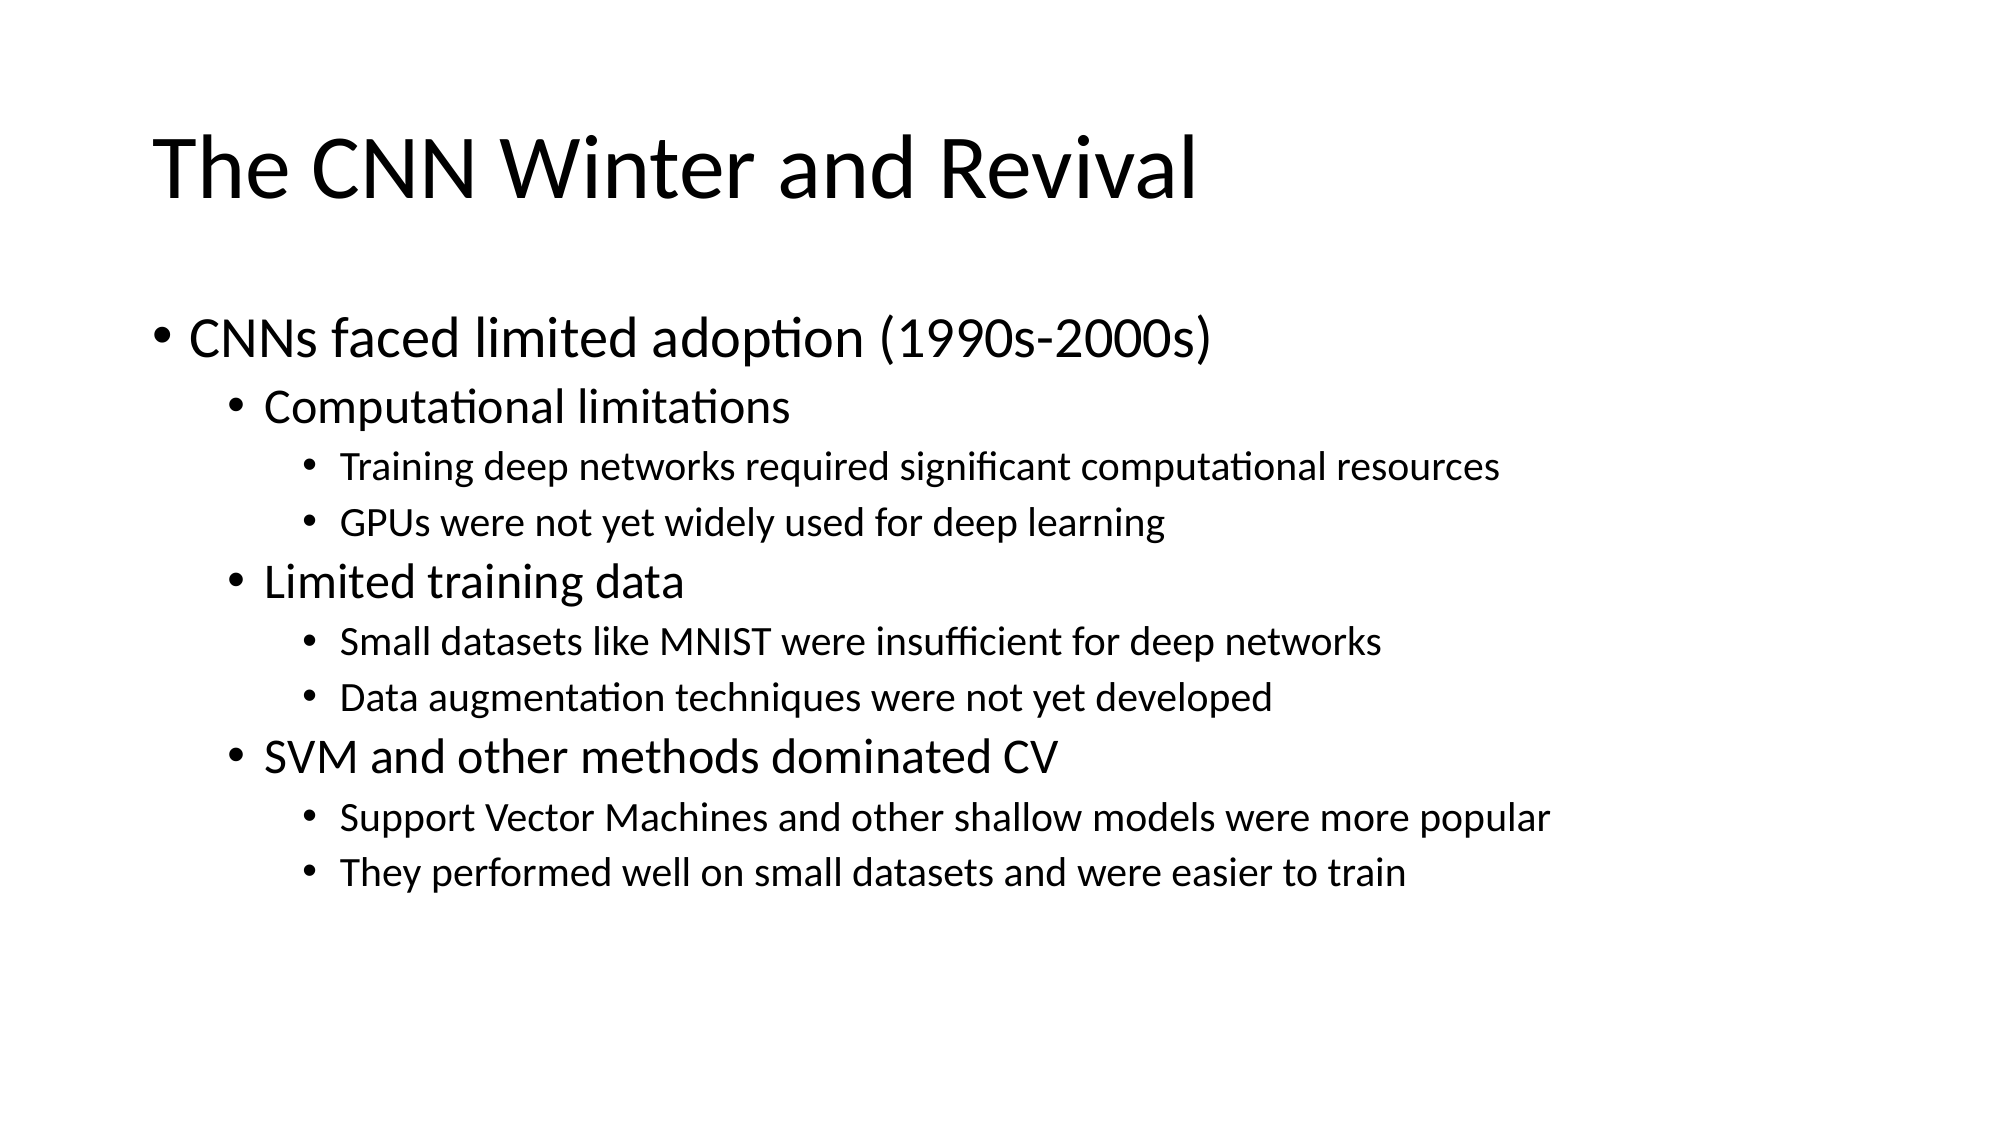

# The CNN Winter and Revival
CNNs faced limited adoption (1990s-2000s)
Computational limitations
Training deep networks required significant computational resources
GPUs were not yet widely used for deep learning
Limited training data
Small datasets like MNIST were insufficient for deep networks
Data augmentation techniques were not yet developed
SVM and other methods dominated CV
Support Vector Machines and other shallow models were more popular
They performed well on small datasets and were easier to train